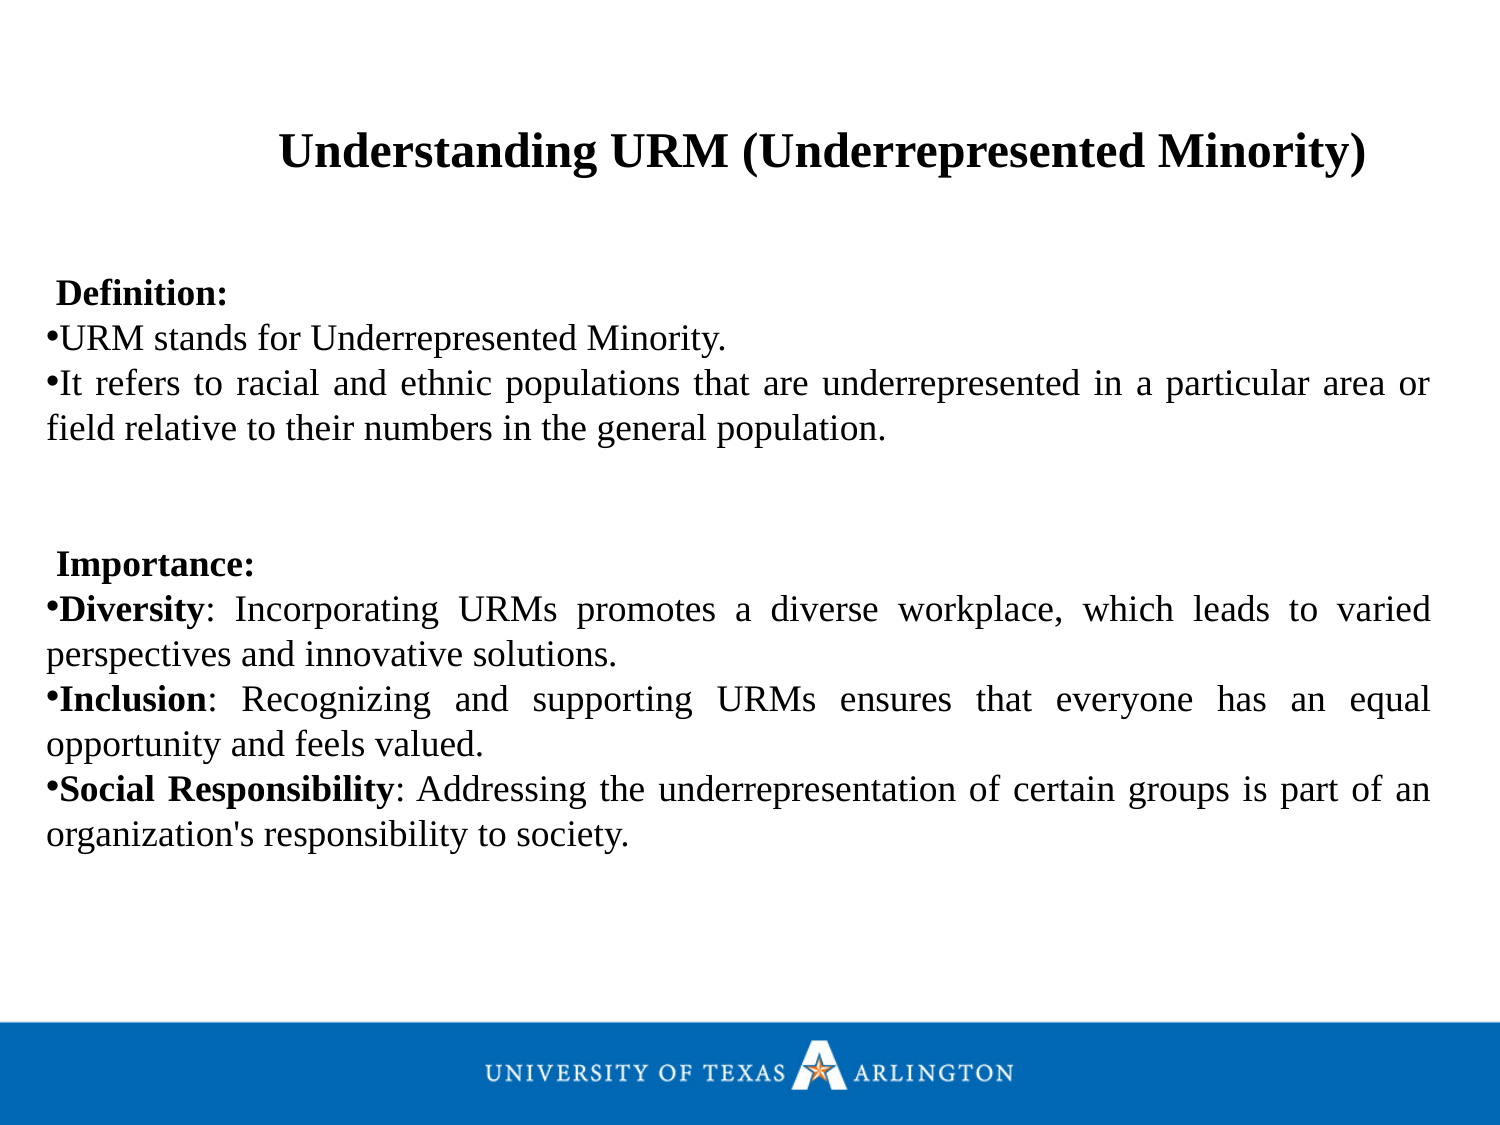

Understanding URM (Underrepresented Minority)
 Definition:
URM stands for Underrepresented Minority.
It refers to racial and ethnic populations that are underrepresented in a particular area or field relative to their numbers in the general population.
 Importance:
Diversity: Incorporating URMs promotes a diverse workplace, which leads to varied perspectives and innovative solutions.
Inclusion: Recognizing and supporting URMs ensures that everyone has an equal opportunity and feels valued.
Social Responsibility: Addressing the underrepresentation of certain groups is part of an organization's responsibility to society.